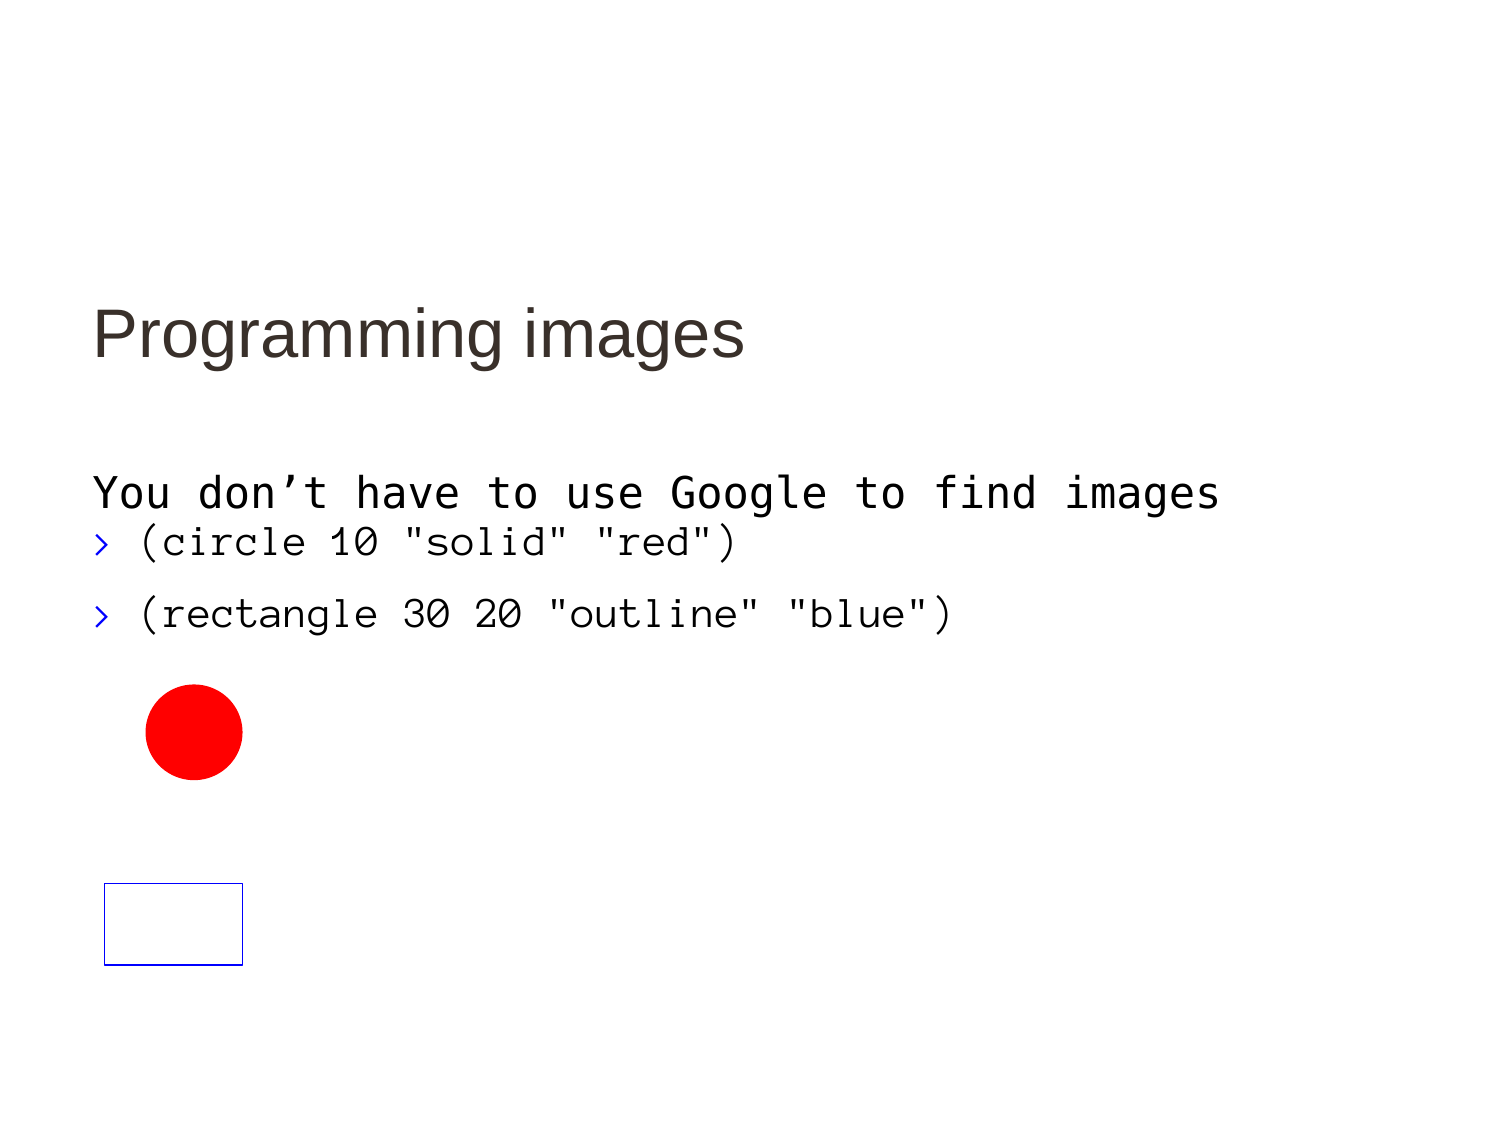

# Programming images
You don’t have to use Google to find images
> (circle 10 "solid" "red")

> (rectangle 30 20 "outline" "blue")